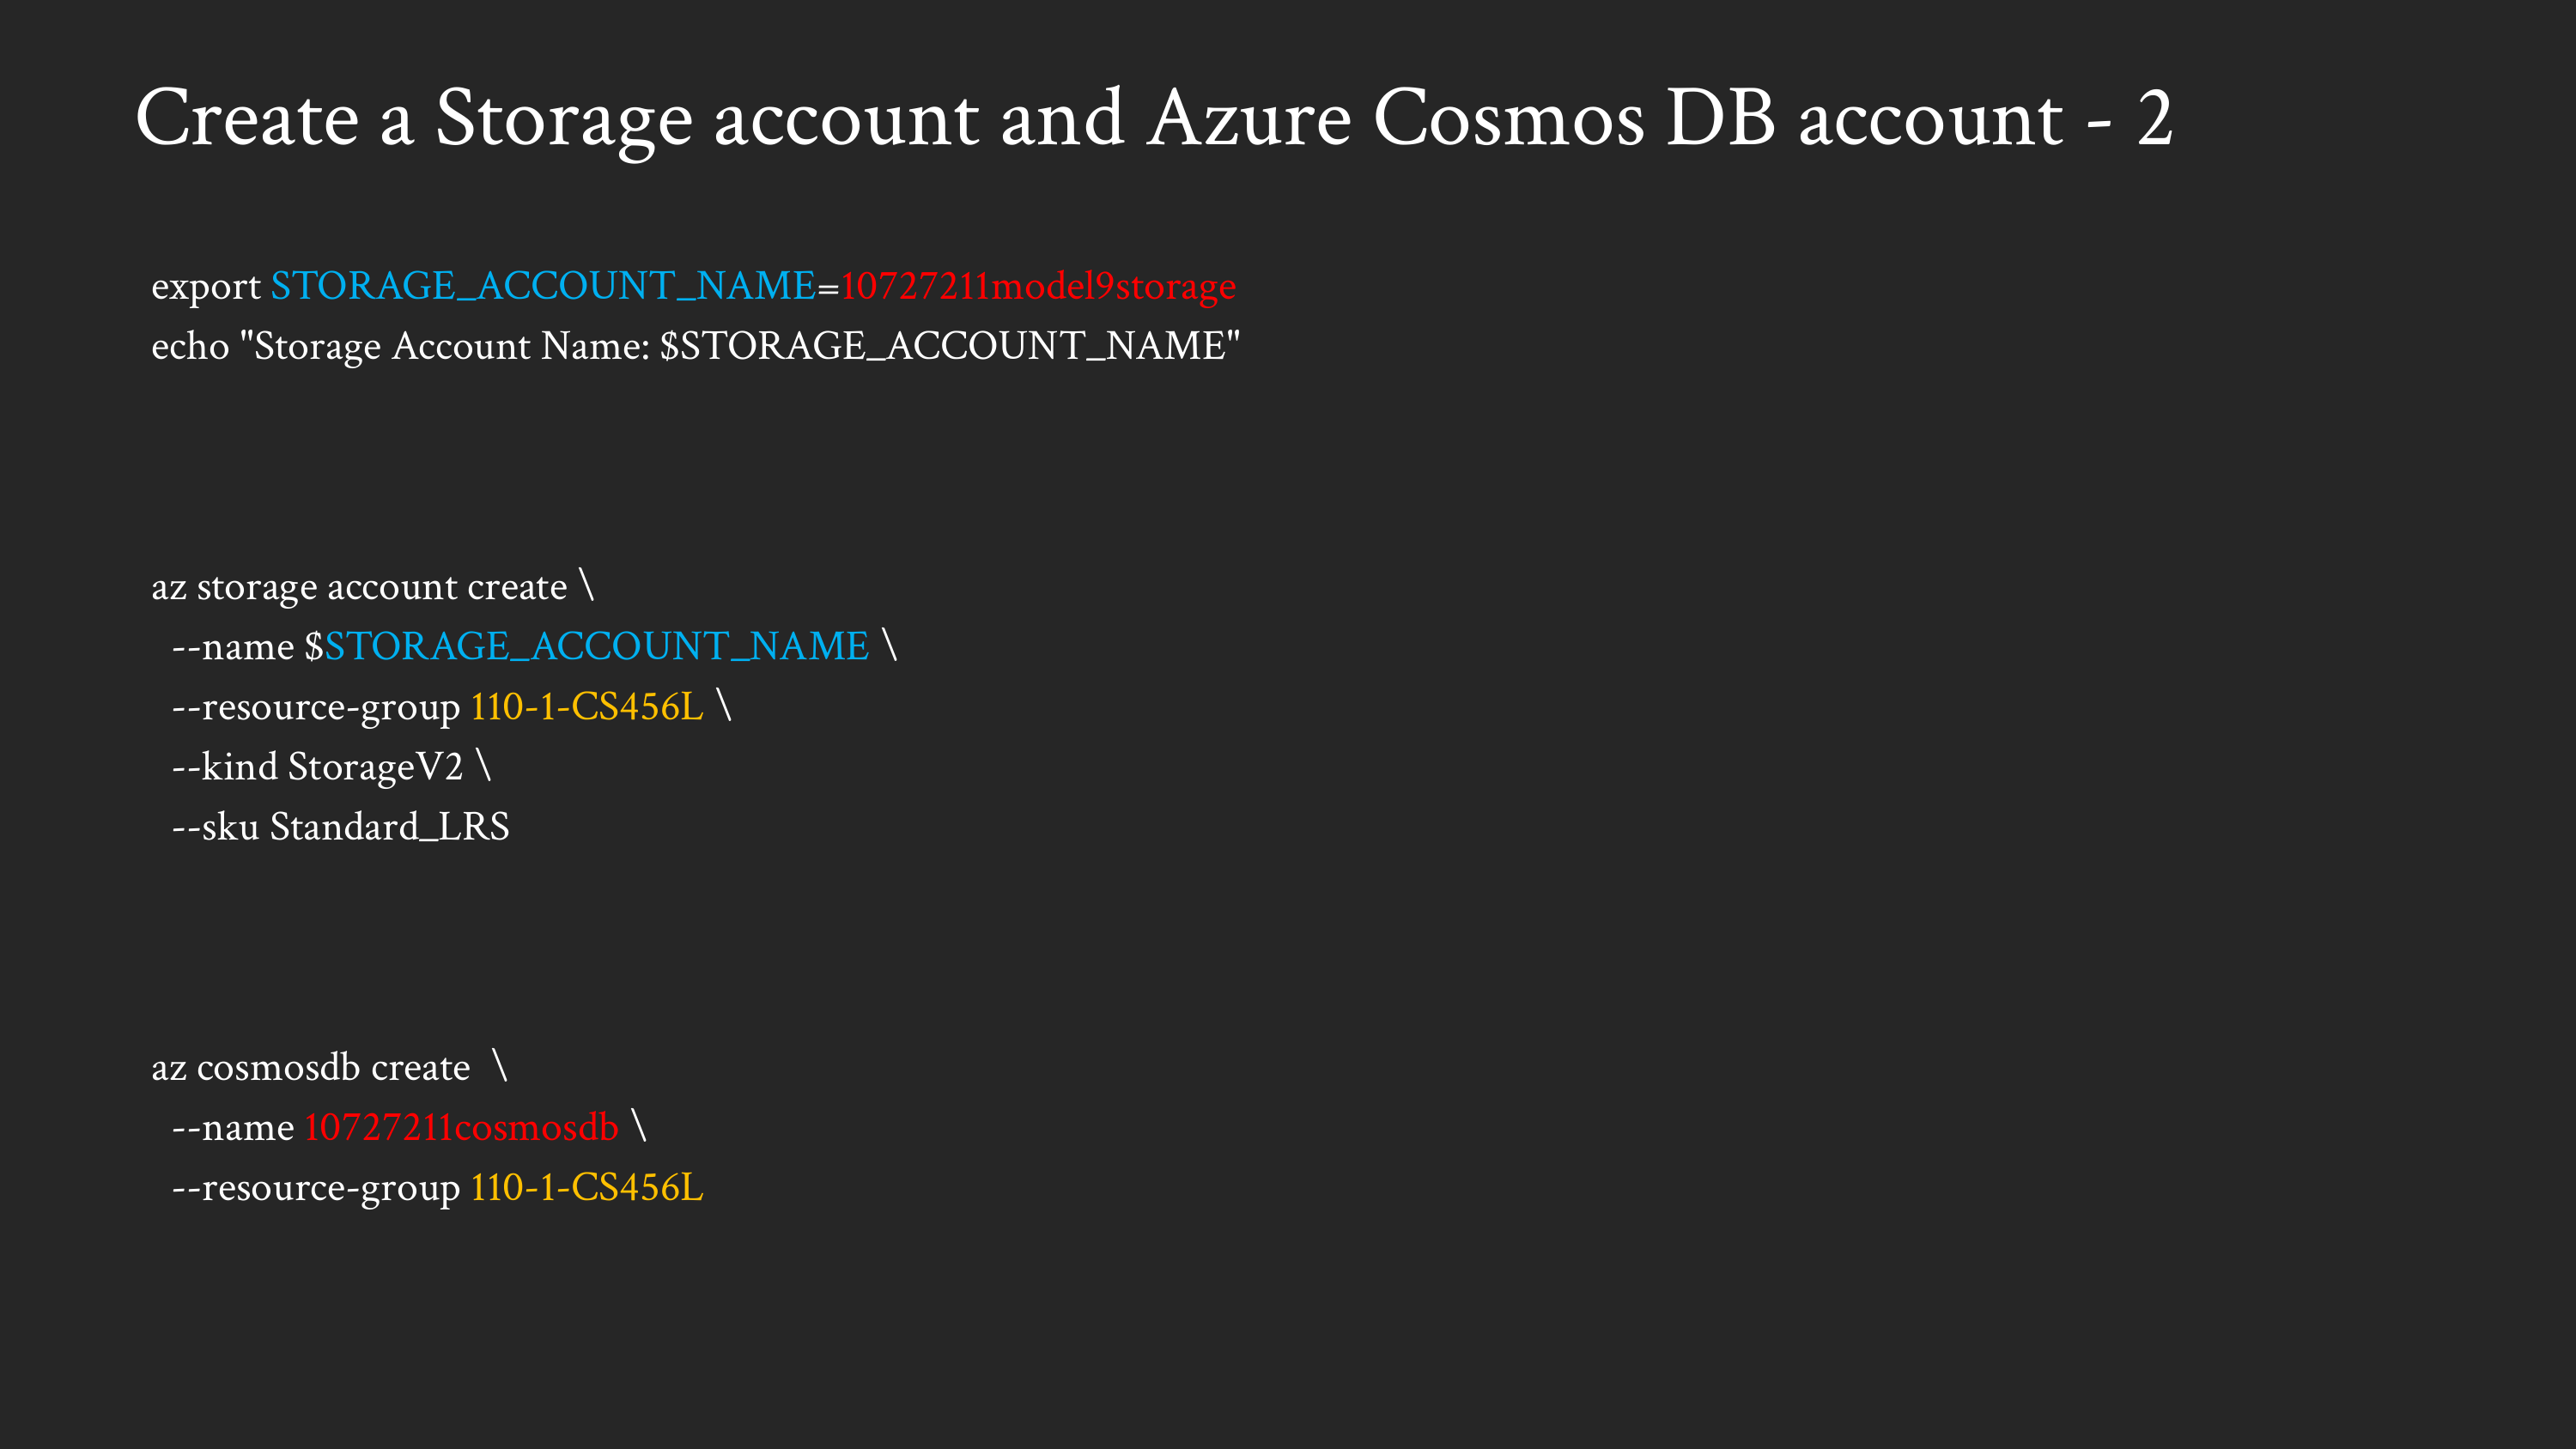

# Create a Storage account and Azure Cosmos DB account - 2
export STORAGE_ACCOUNT_NAME=10727211model9storage
echo "Storage Account Name: $STORAGE_ACCOUNT_NAME"

az storage account create \
  --name $STORAGE_ACCOUNT_NAME \
  --resource-group 110-1-CS456L \
  --kind StorageV2 \
  --sku Standard_LRS

az cosmosdb create  \
  --name 10727211cosmosdb \
  --resource-group 110-1-CS456L